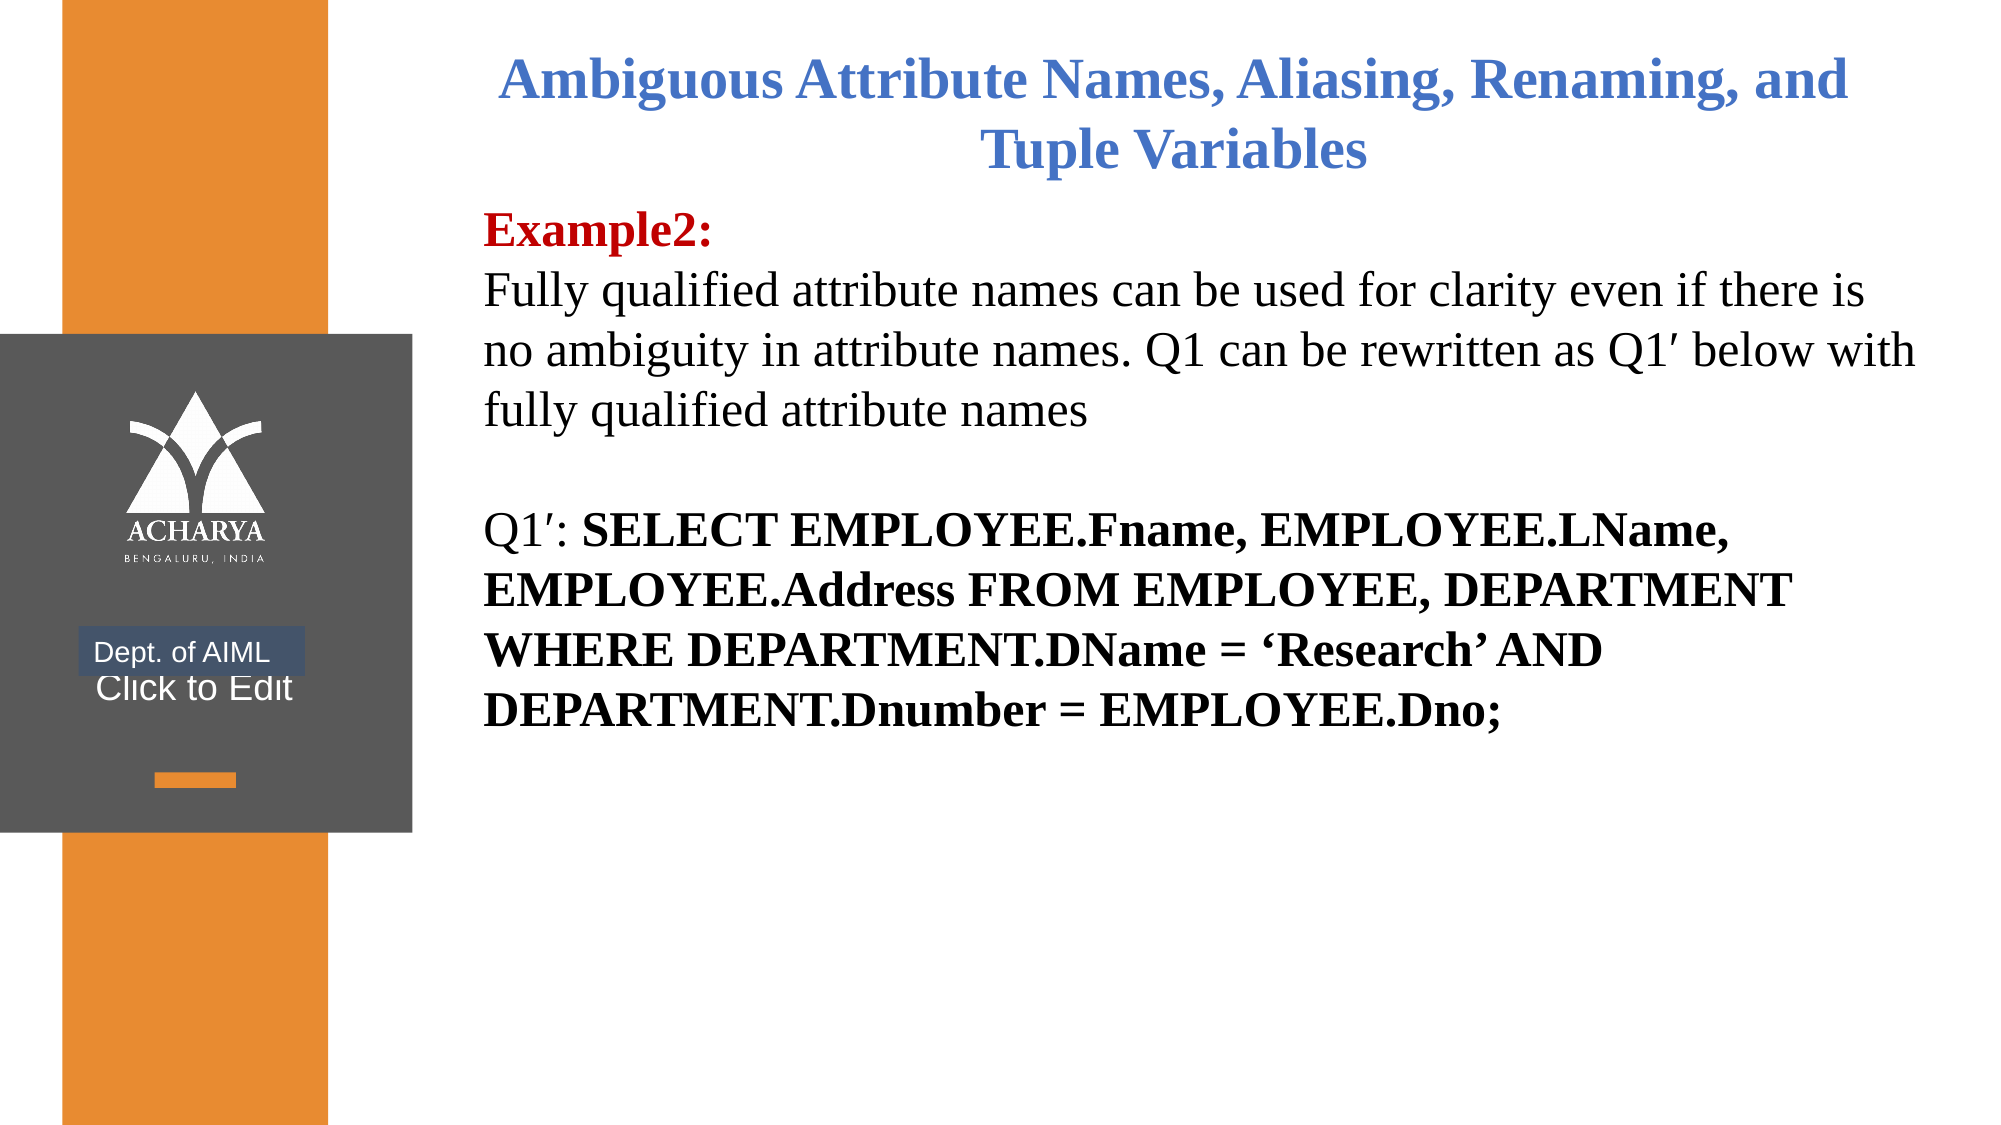

Ambiguous Attribute Names, Aliasing, Renaming, and Tuple Variables
Example2:
Fully qualified attribute names can be used for clarity even if there is no ambiguity in attribute names. Q1 can be rewritten as Q1′ below with fully qualified attribute names

Q1′: SELECT EMPLOYEE.Fname, EMPLOYEE.LName,
EMPLOYEE.Address FROM EMPLOYEE, DEPARTMENT
WHERE DEPARTMENT.DName = ‘Research’ AND
DEPARTMENT.Dnumber = EMPLOYEE.Dno;

Dept. of AIML